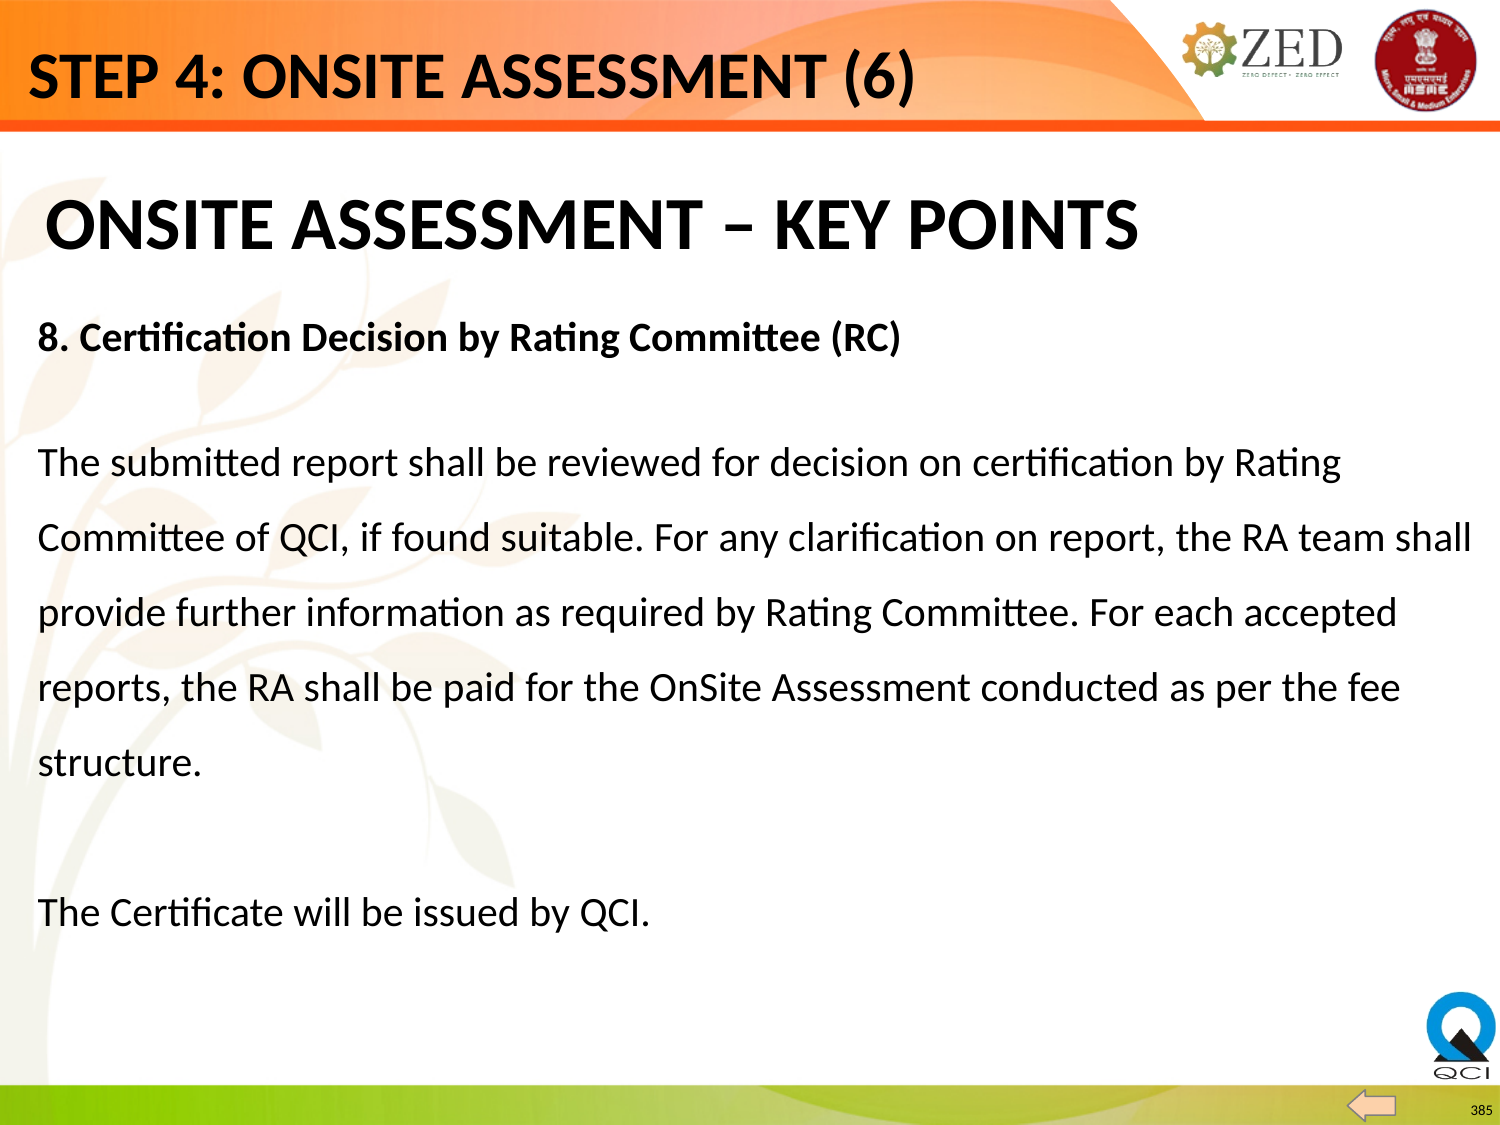

# STEP 4: ONSITE ASSESSMENT (6)
 ONSITE ASSESSMENT – KEY POINTS

 8. Certification Decision by Rating Committee (RC)

 The submitted report shall be reviewed for decision on certification by Rating
 Committee of QCI, if found suitable. For any clarification on report, the RA team shall
 provide further information as required by Rating Committee. For each accepted
 reports, the RA shall be paid for the OnSite Assessment conducted as per the fee
 structure.

 The Certificate will be issued by QCI.